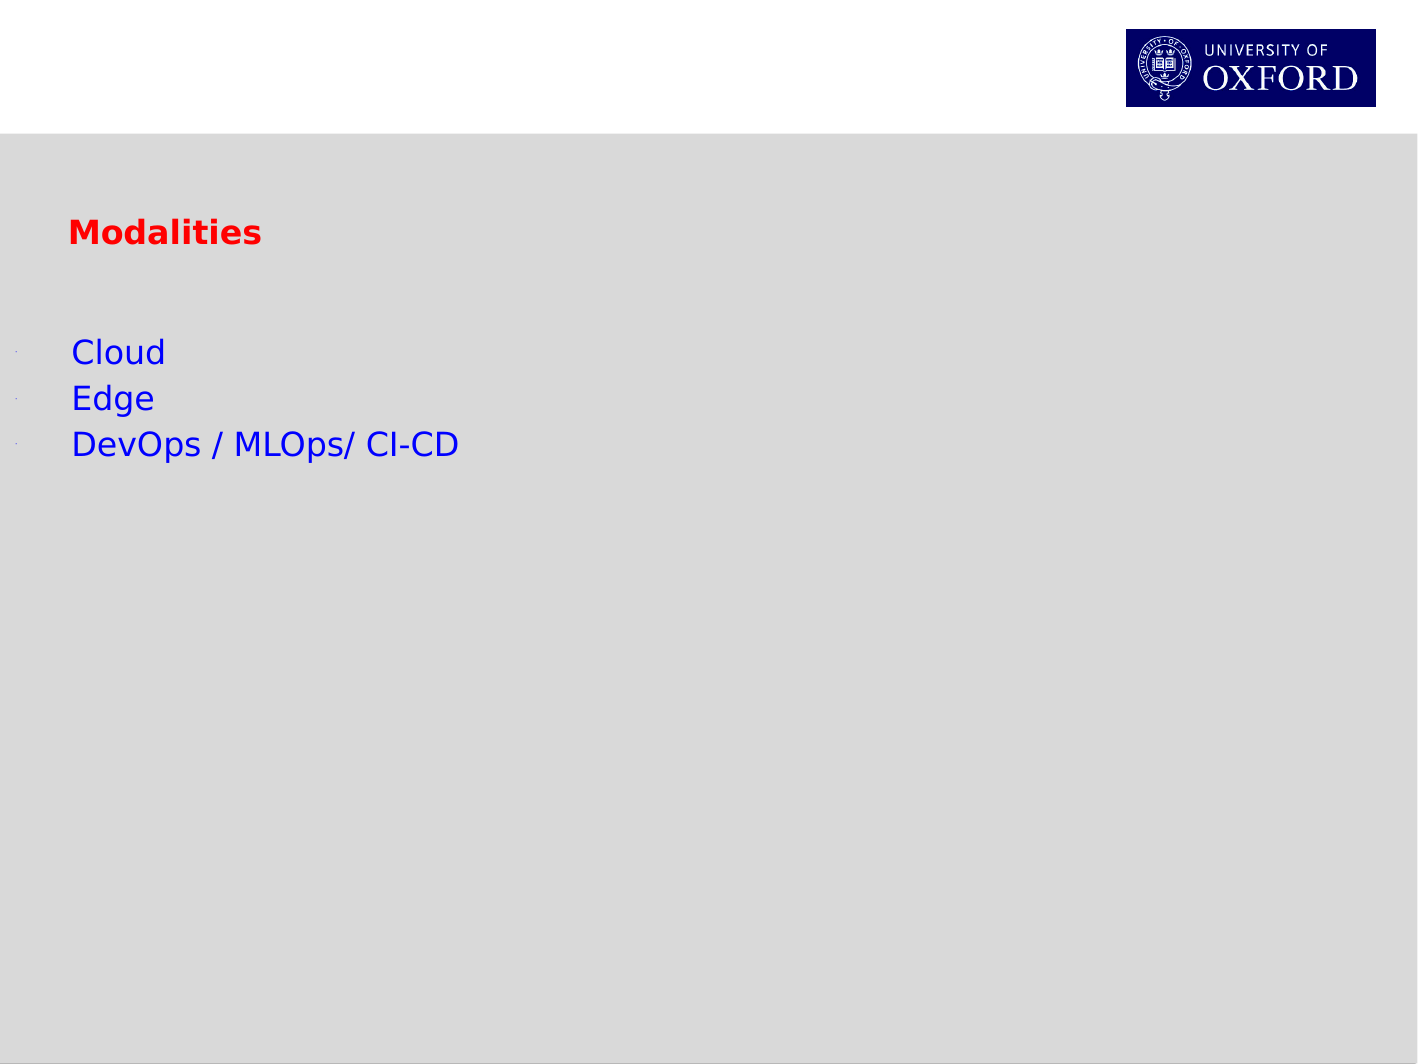

Modalities
Cloud
Edge
DevOps / MLOps/ CI-CD